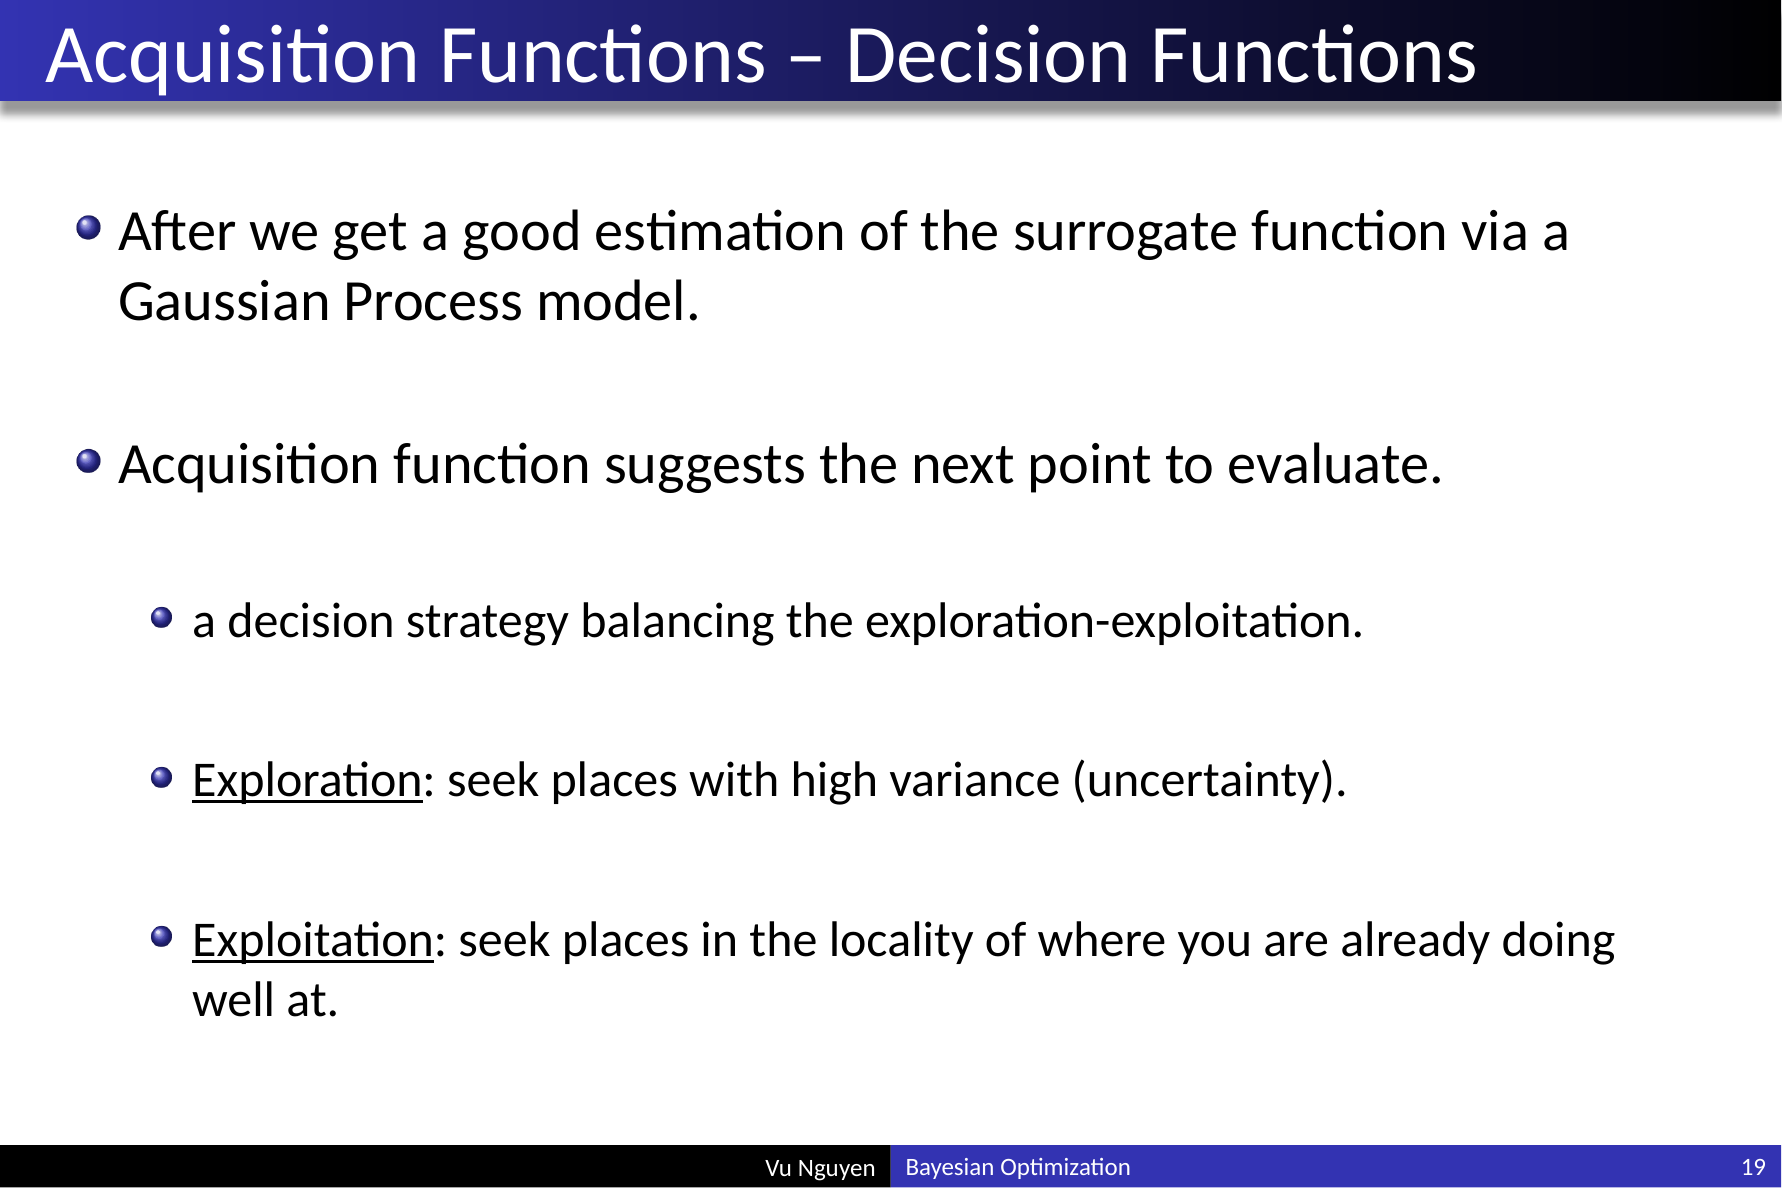

# Acquisition Functions – Decision Functions
After we get a good estimation of the surrogate function via a Gaussian Process model.

Acquisition function suggests the next point to evaluate.

a decision strategy balancing the exploration-exploitation.

Exploration: seek places with high variance (uncertainty).

Exploitation: seek places in the locality of where you are already doing well at.

19
Bayesian Optimization